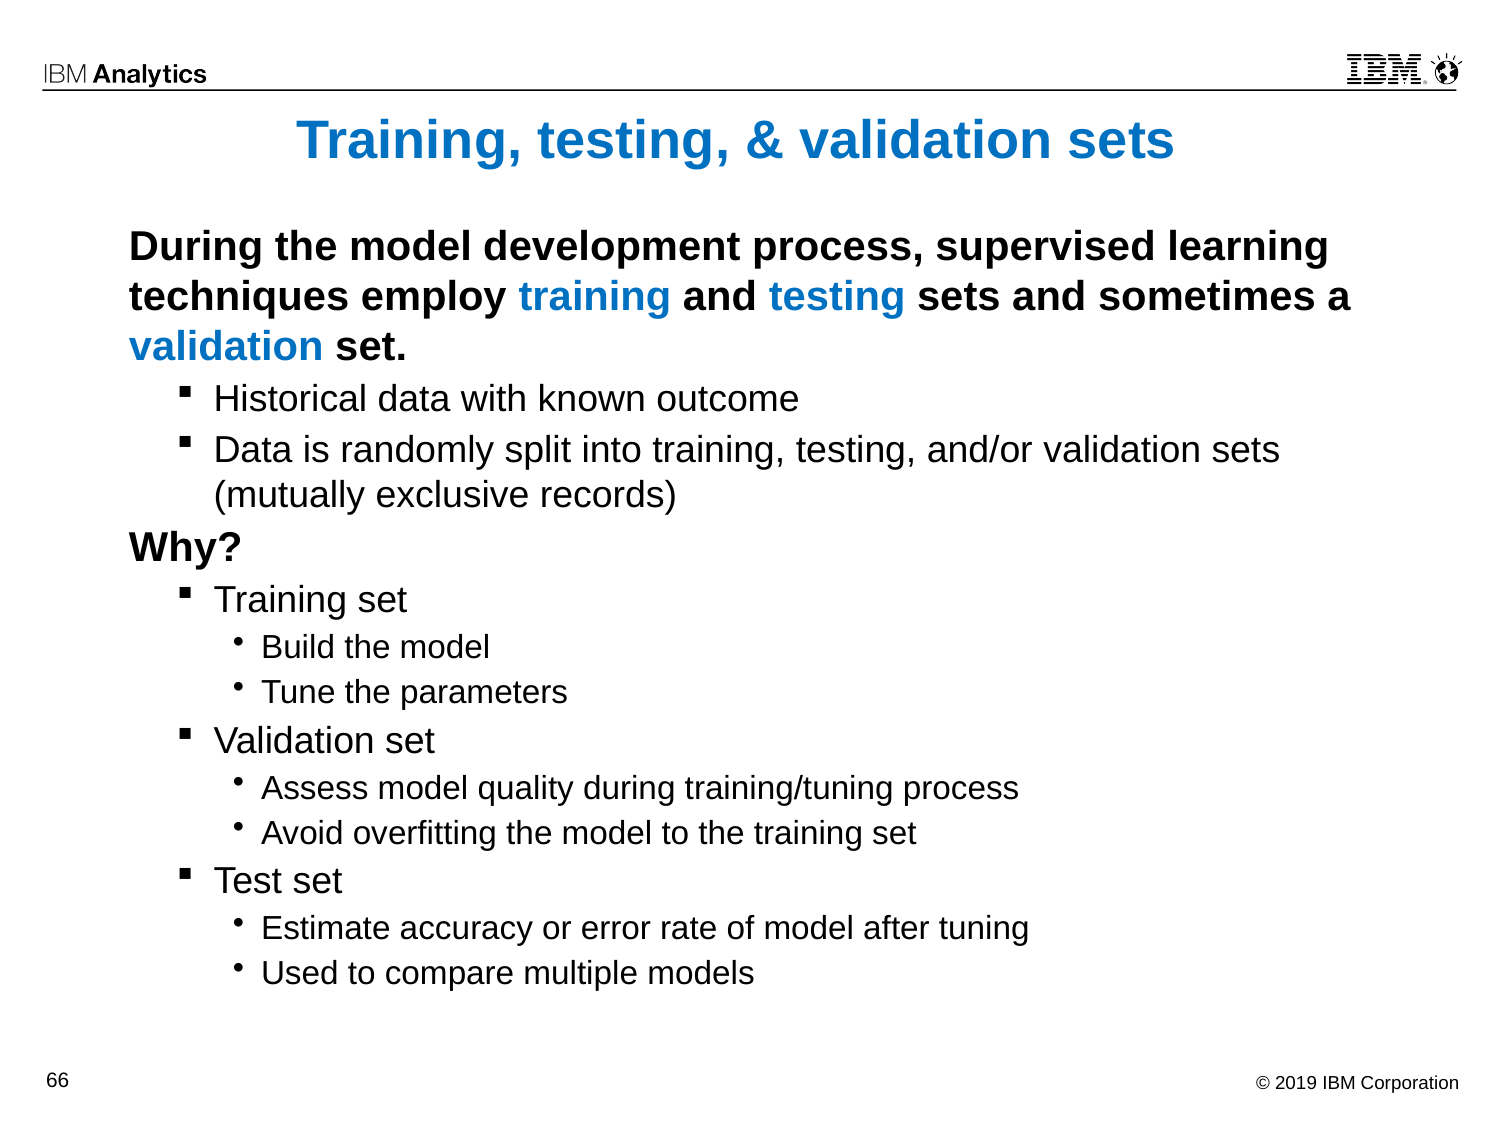

# Training, testing, & validation sets
During the model development process, supervised learning techniques employ training and testing sets and sometimes a validation set.
Historical data with known outcome
Data is randomly split into training, testing, and/or validation sets (mutually exclusive records)
Why?
Training set
Build the model
Tune the parameters
Validation set
Assess model quality during training/tuning process
Avoid overfitting the model to the training set
Test set
Estimate accuracy or error rate of model after tuning
Used to compare multiple models